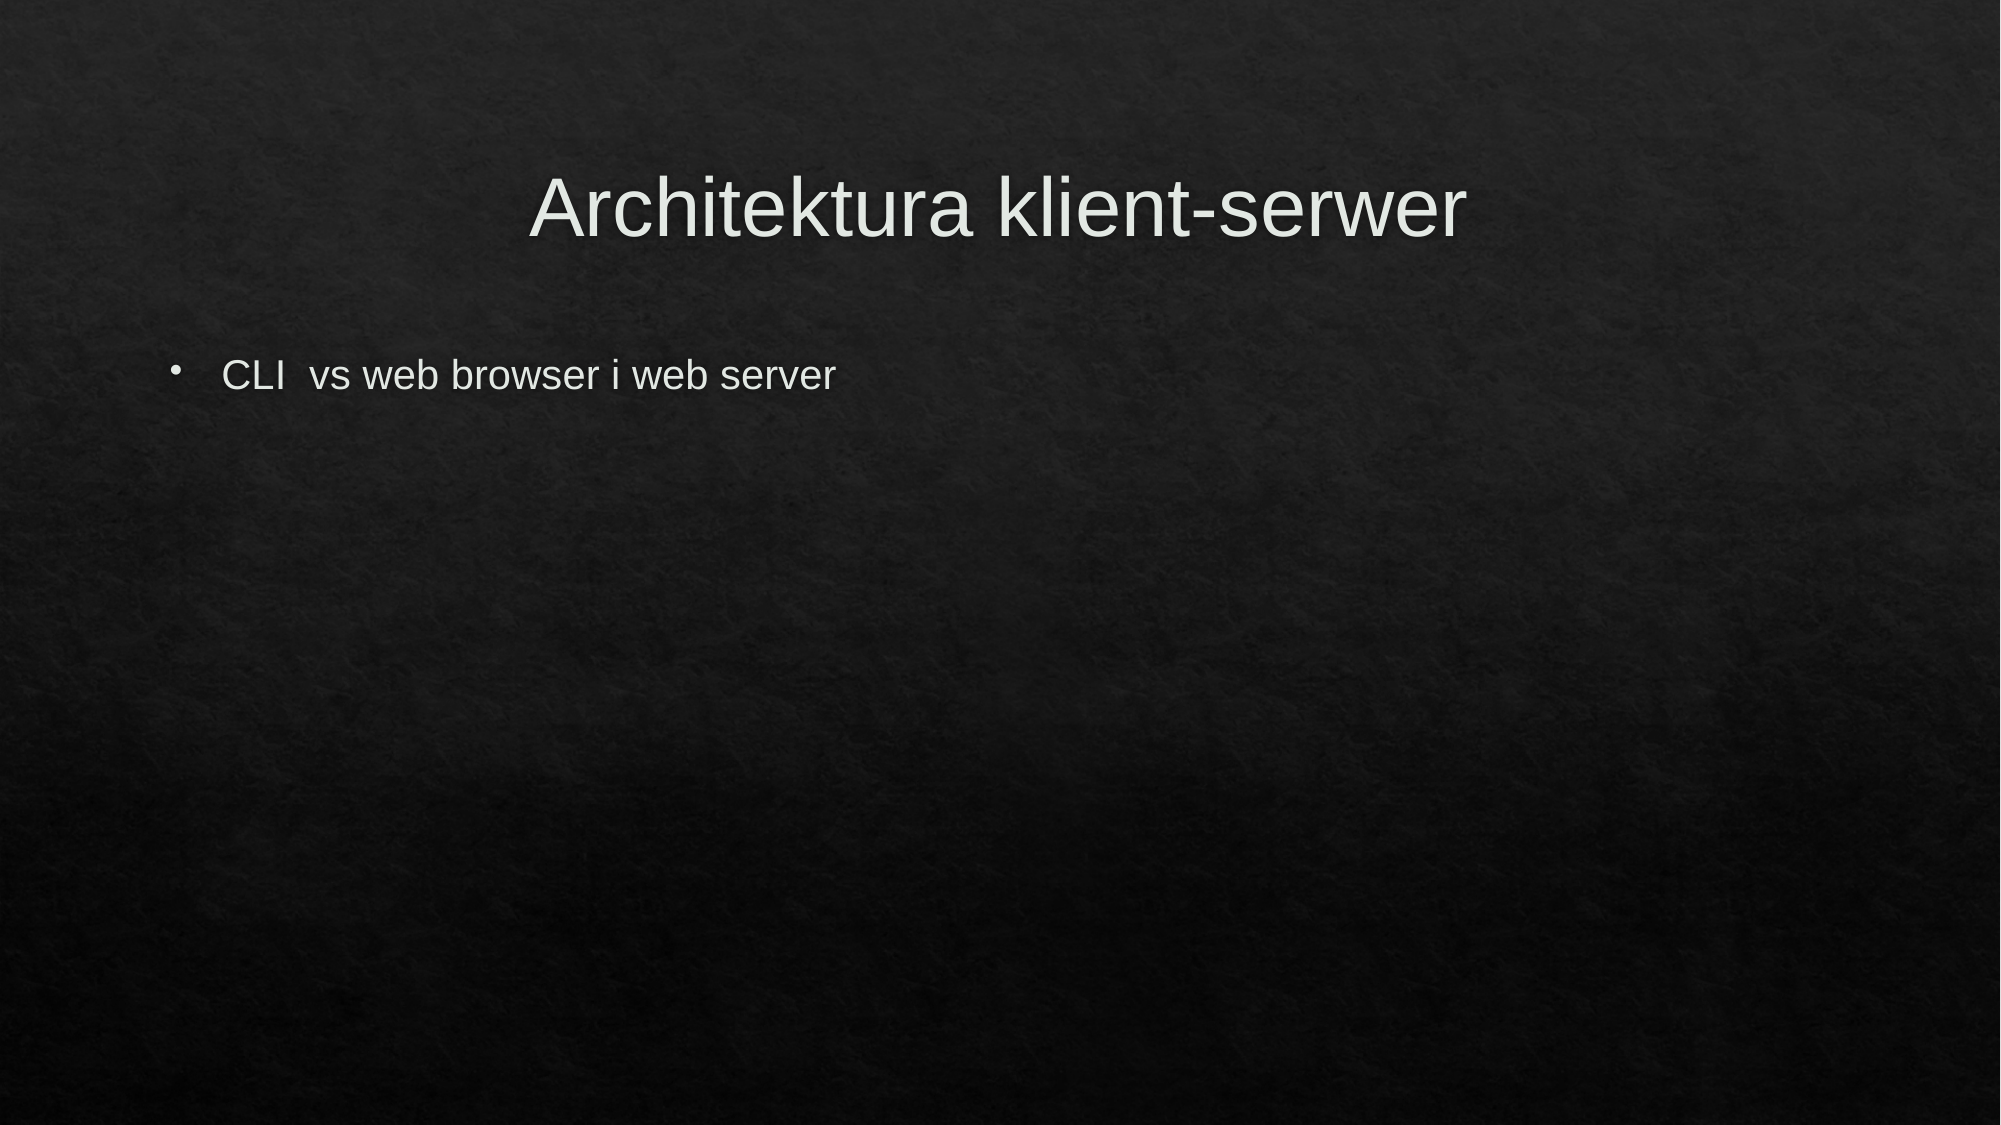

# Architektura klient-serwer
CLI  vs web browser i web server